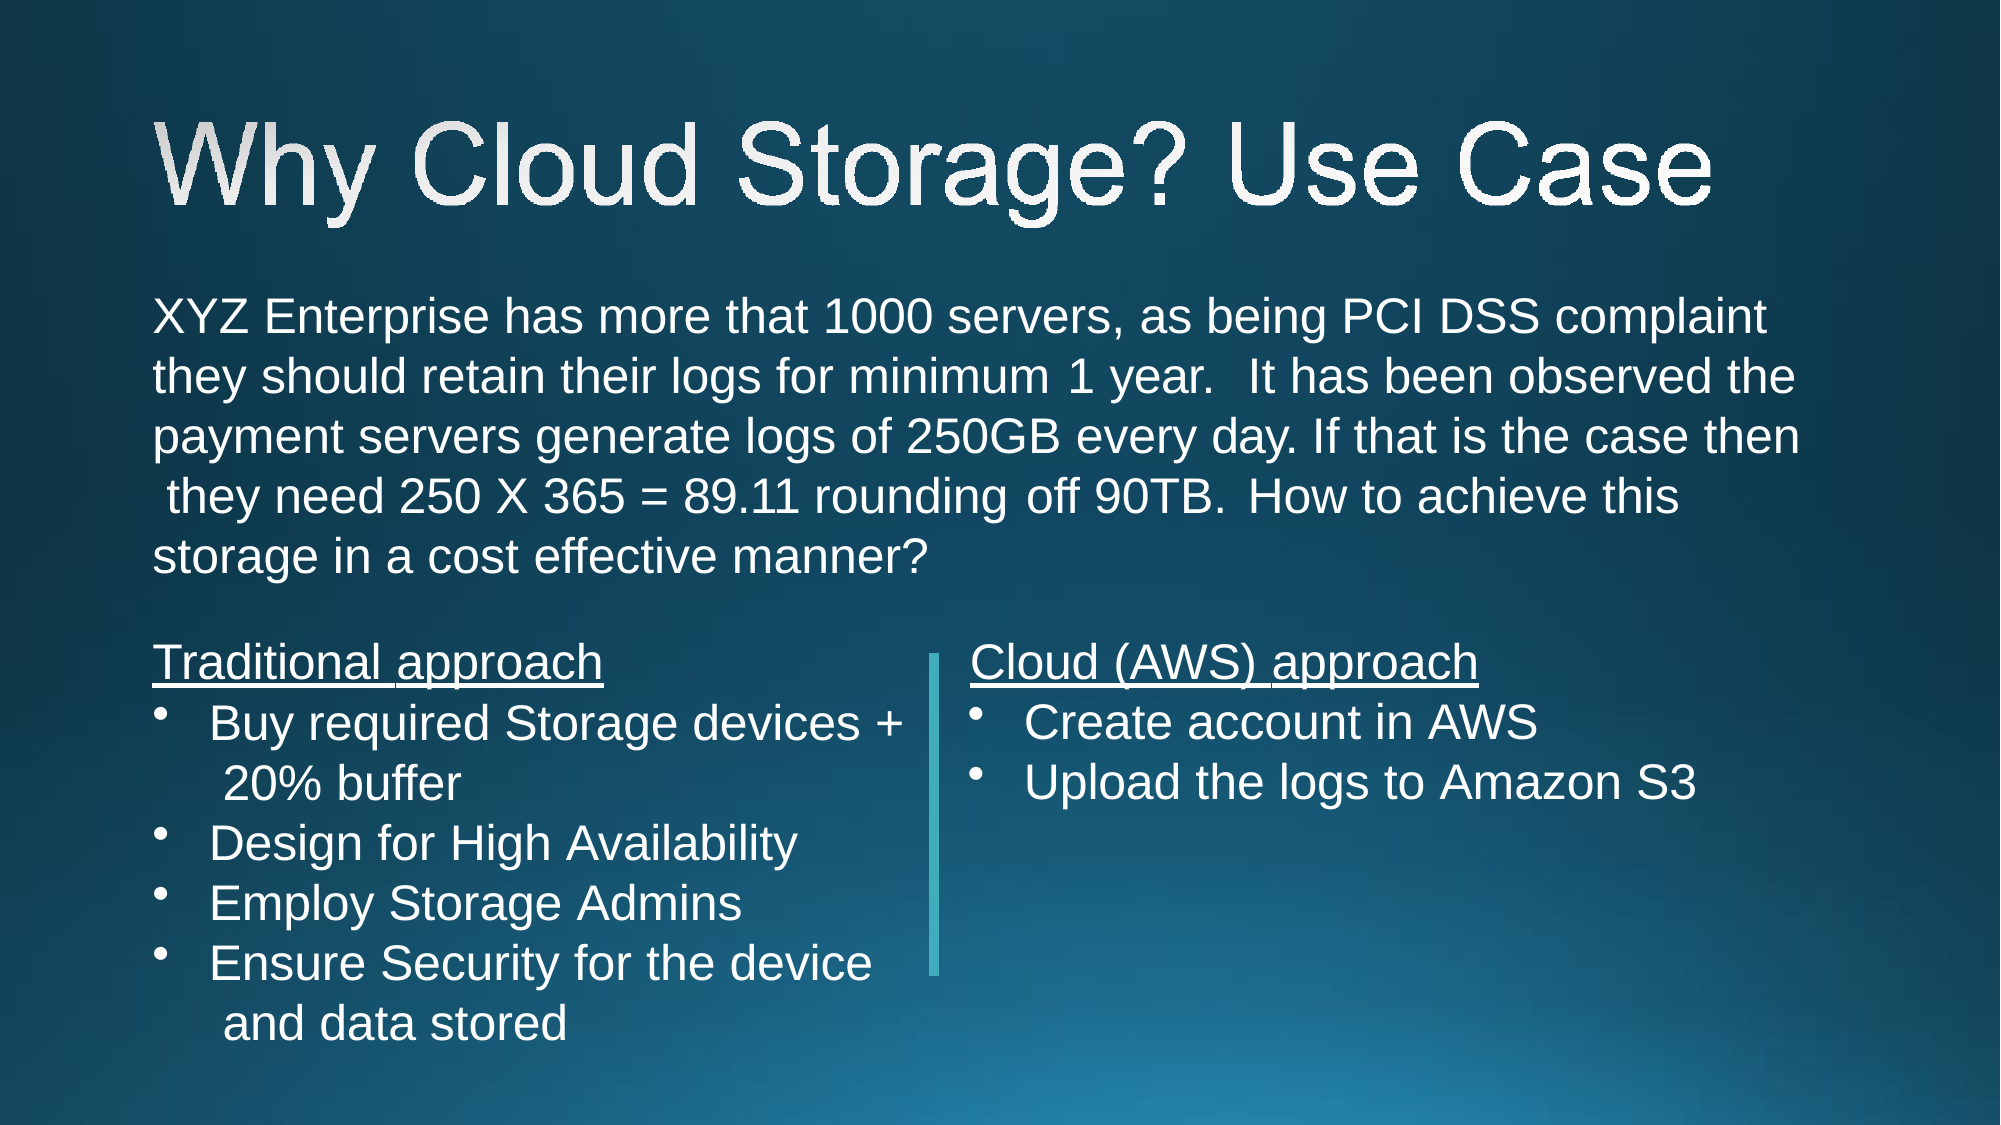

XYZ Enterprise has more that 1000 servers, as being PCI DSS complaint  they should retain their logs for minimum 1 year.	It has been observed the  payment servers generate logs of 250GB every day. If that is the case then  they need 250 X 365 = 89.11 rounding off 90TB.	How to achieve this  storage in a cost effective manner?
Traditional approach	Cloud (AWS) approach

Create account in AWS
Upload the logs to Amazon S3
Buy required Storage devices +  20% buffer
Design for High Availability
Employ Storage Admins
Ensure Security for the device  and data stored